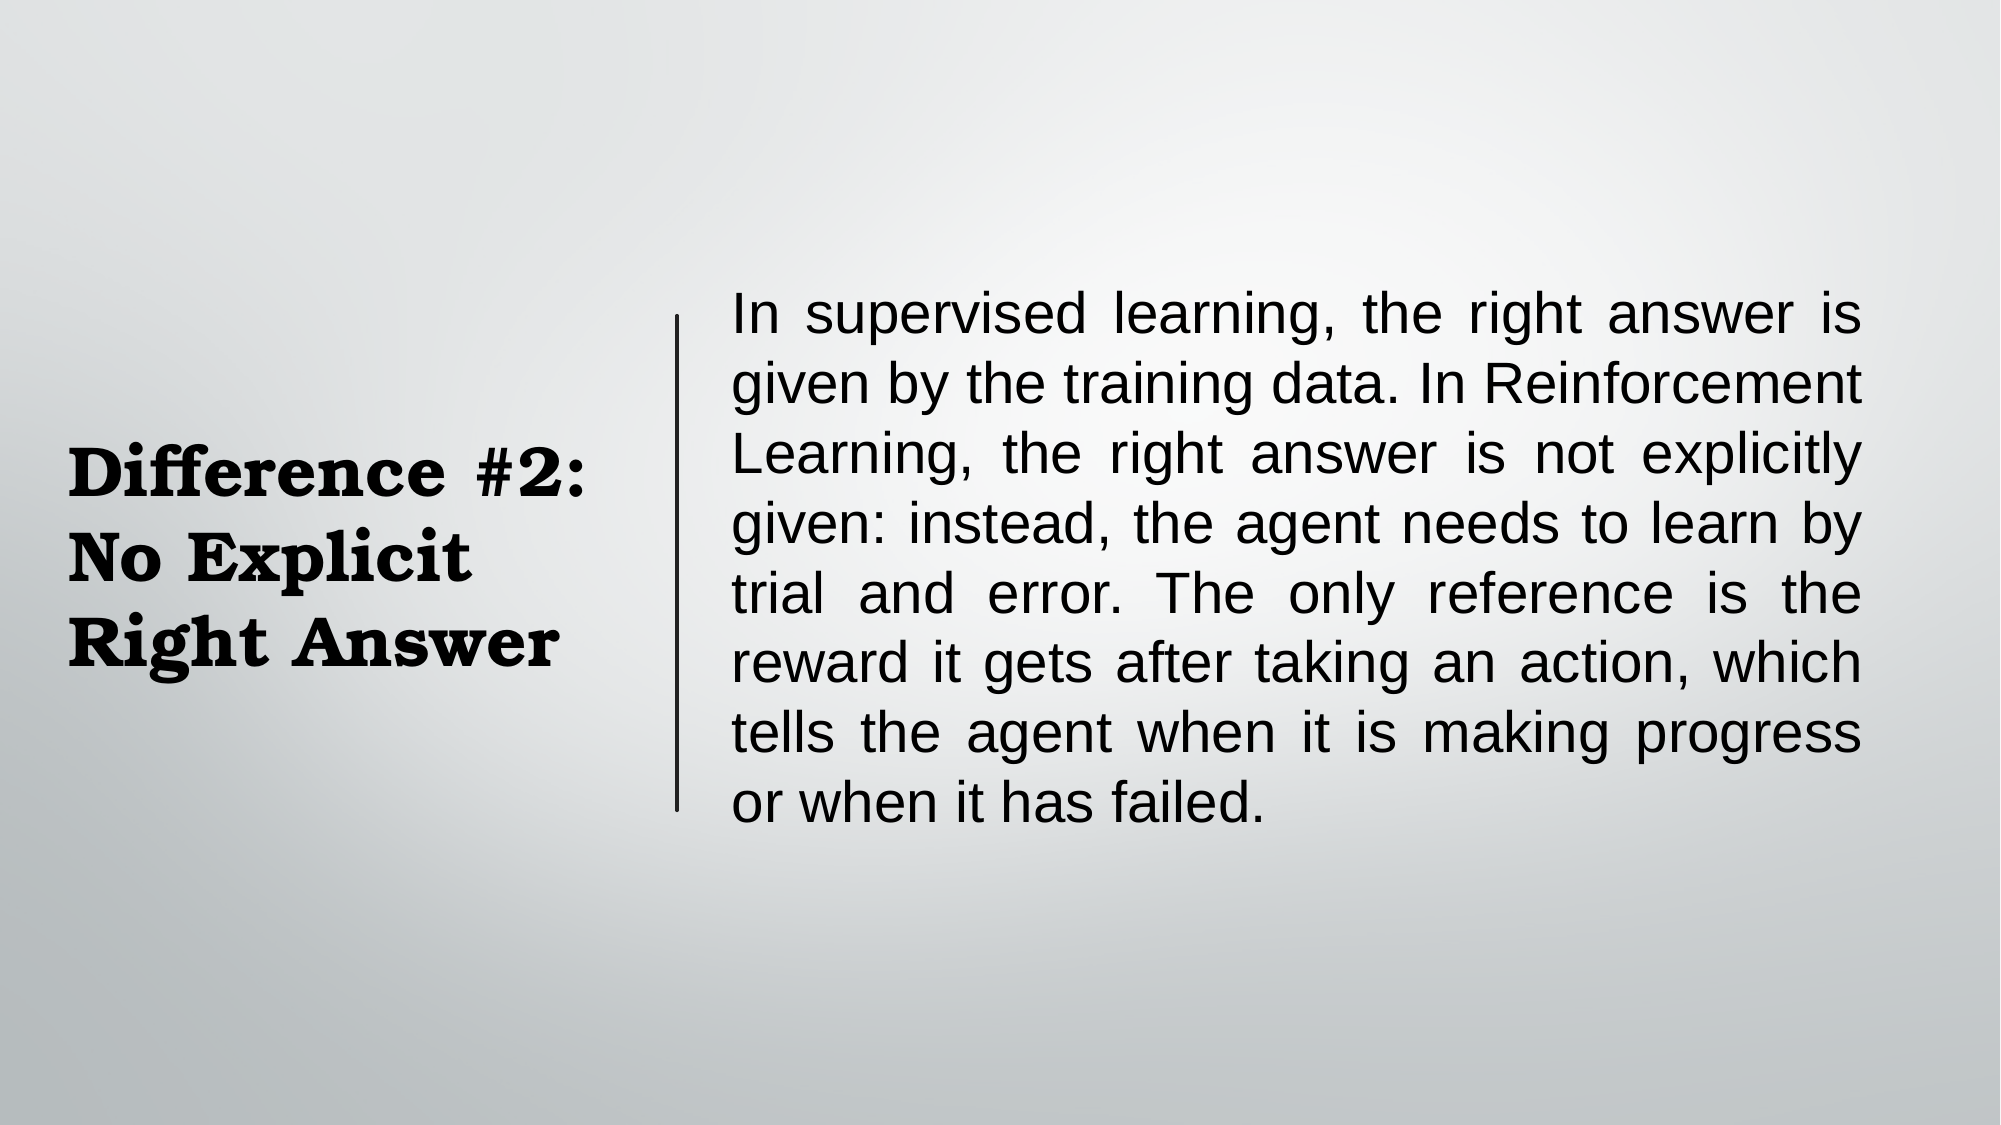

# Difference #2: No Explicit Right Answer

In supervised learning, the right answer is given by the training data. In Reinforcement Learning, the right answer is not explicitly given: instead, the agent needs to learn by trial and error. The only reference is the reward it gets after taking an action, which tells the agent when it is making progress or when it has failed.